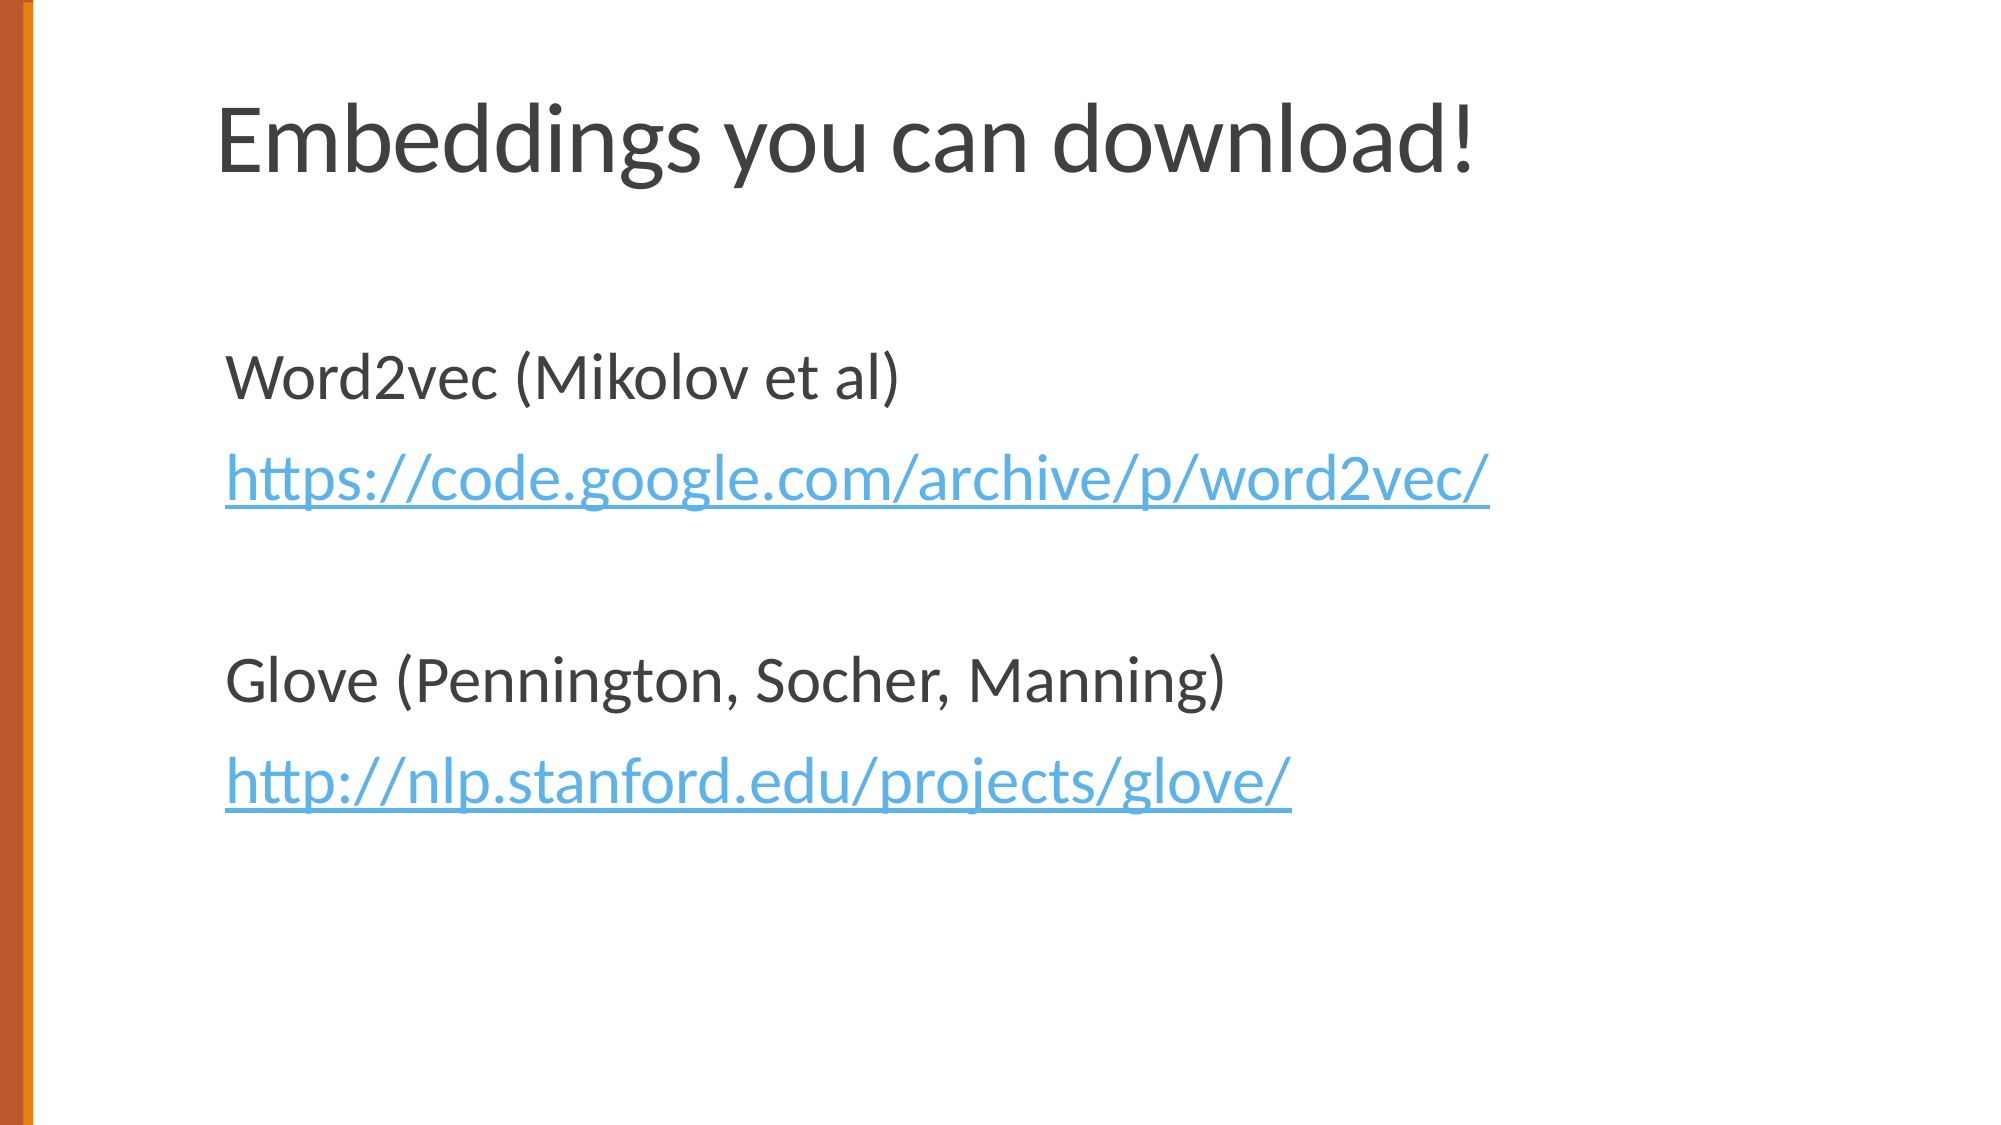

# Embeddings you can download!
Word2vec (Mikolov et al)
https://code.google.com/archive/p/word2vec/

Glove (Pennington, Socher, Manning)
http://nlp.stanford.edu/projects/glove/